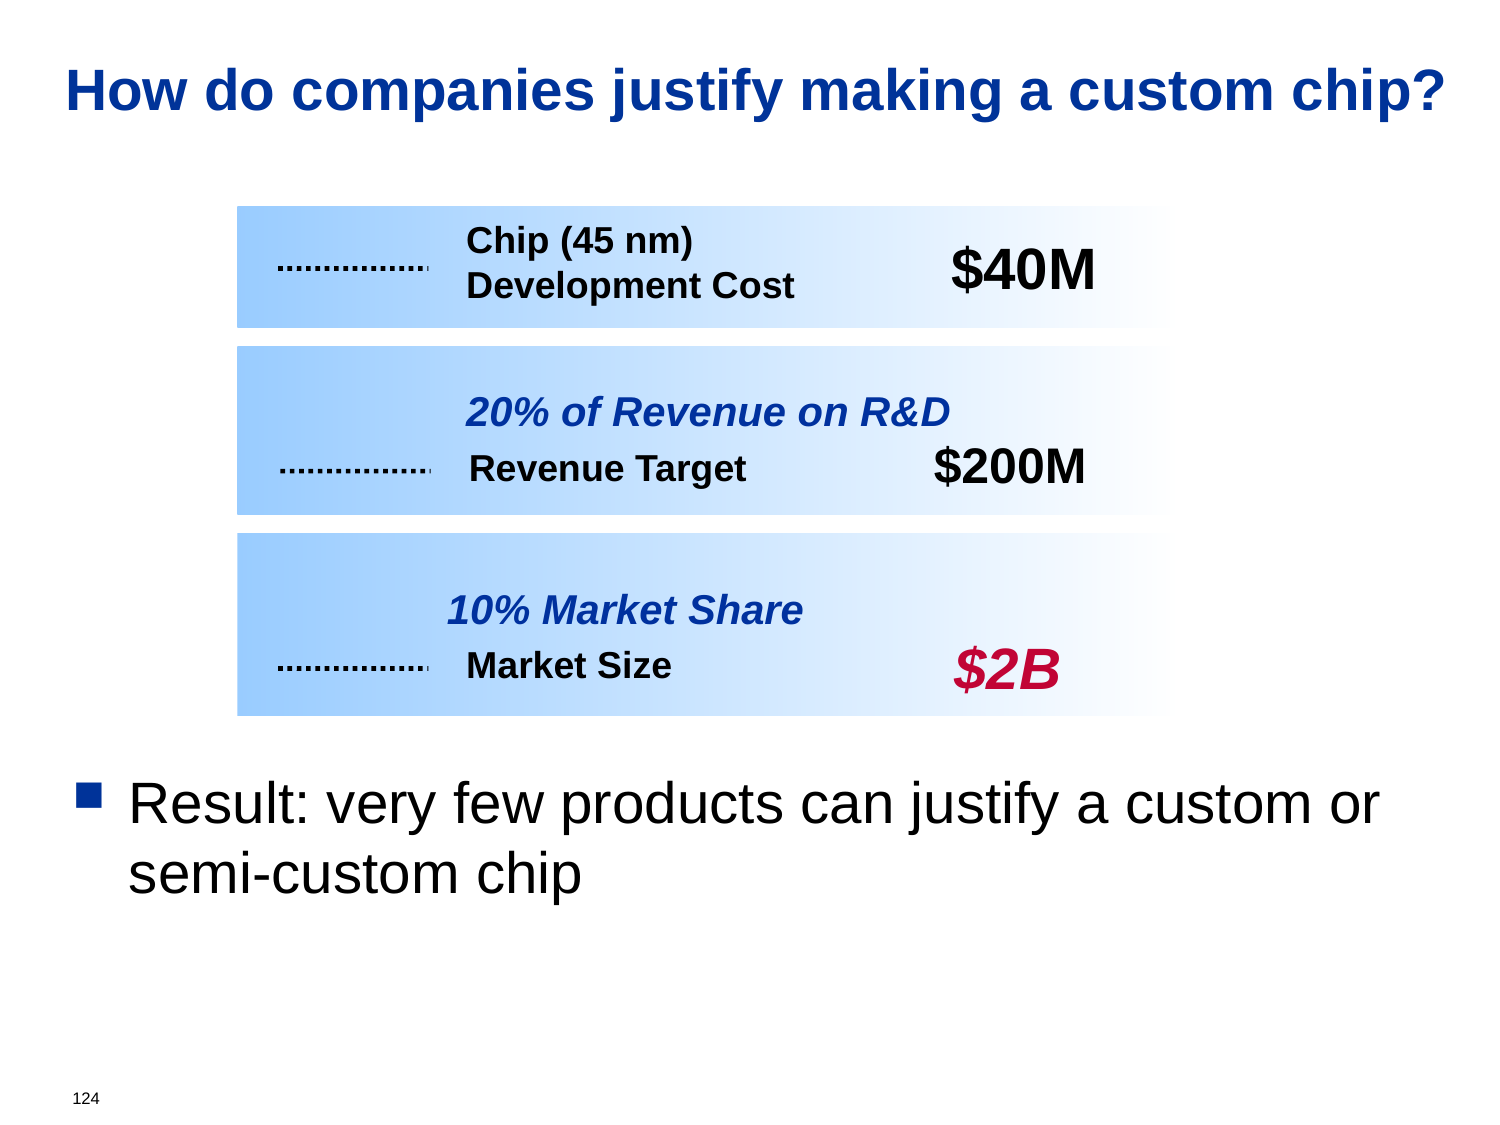

How do companies justify making a custom chip?

Chip (45 nm)
Development Cost
  $40M

20% of Revenue on R&D
$200M
Revenue Target

10% Market Share
$2B
Market Size

Result: very few products can justify a custom or semi-custom chip
124